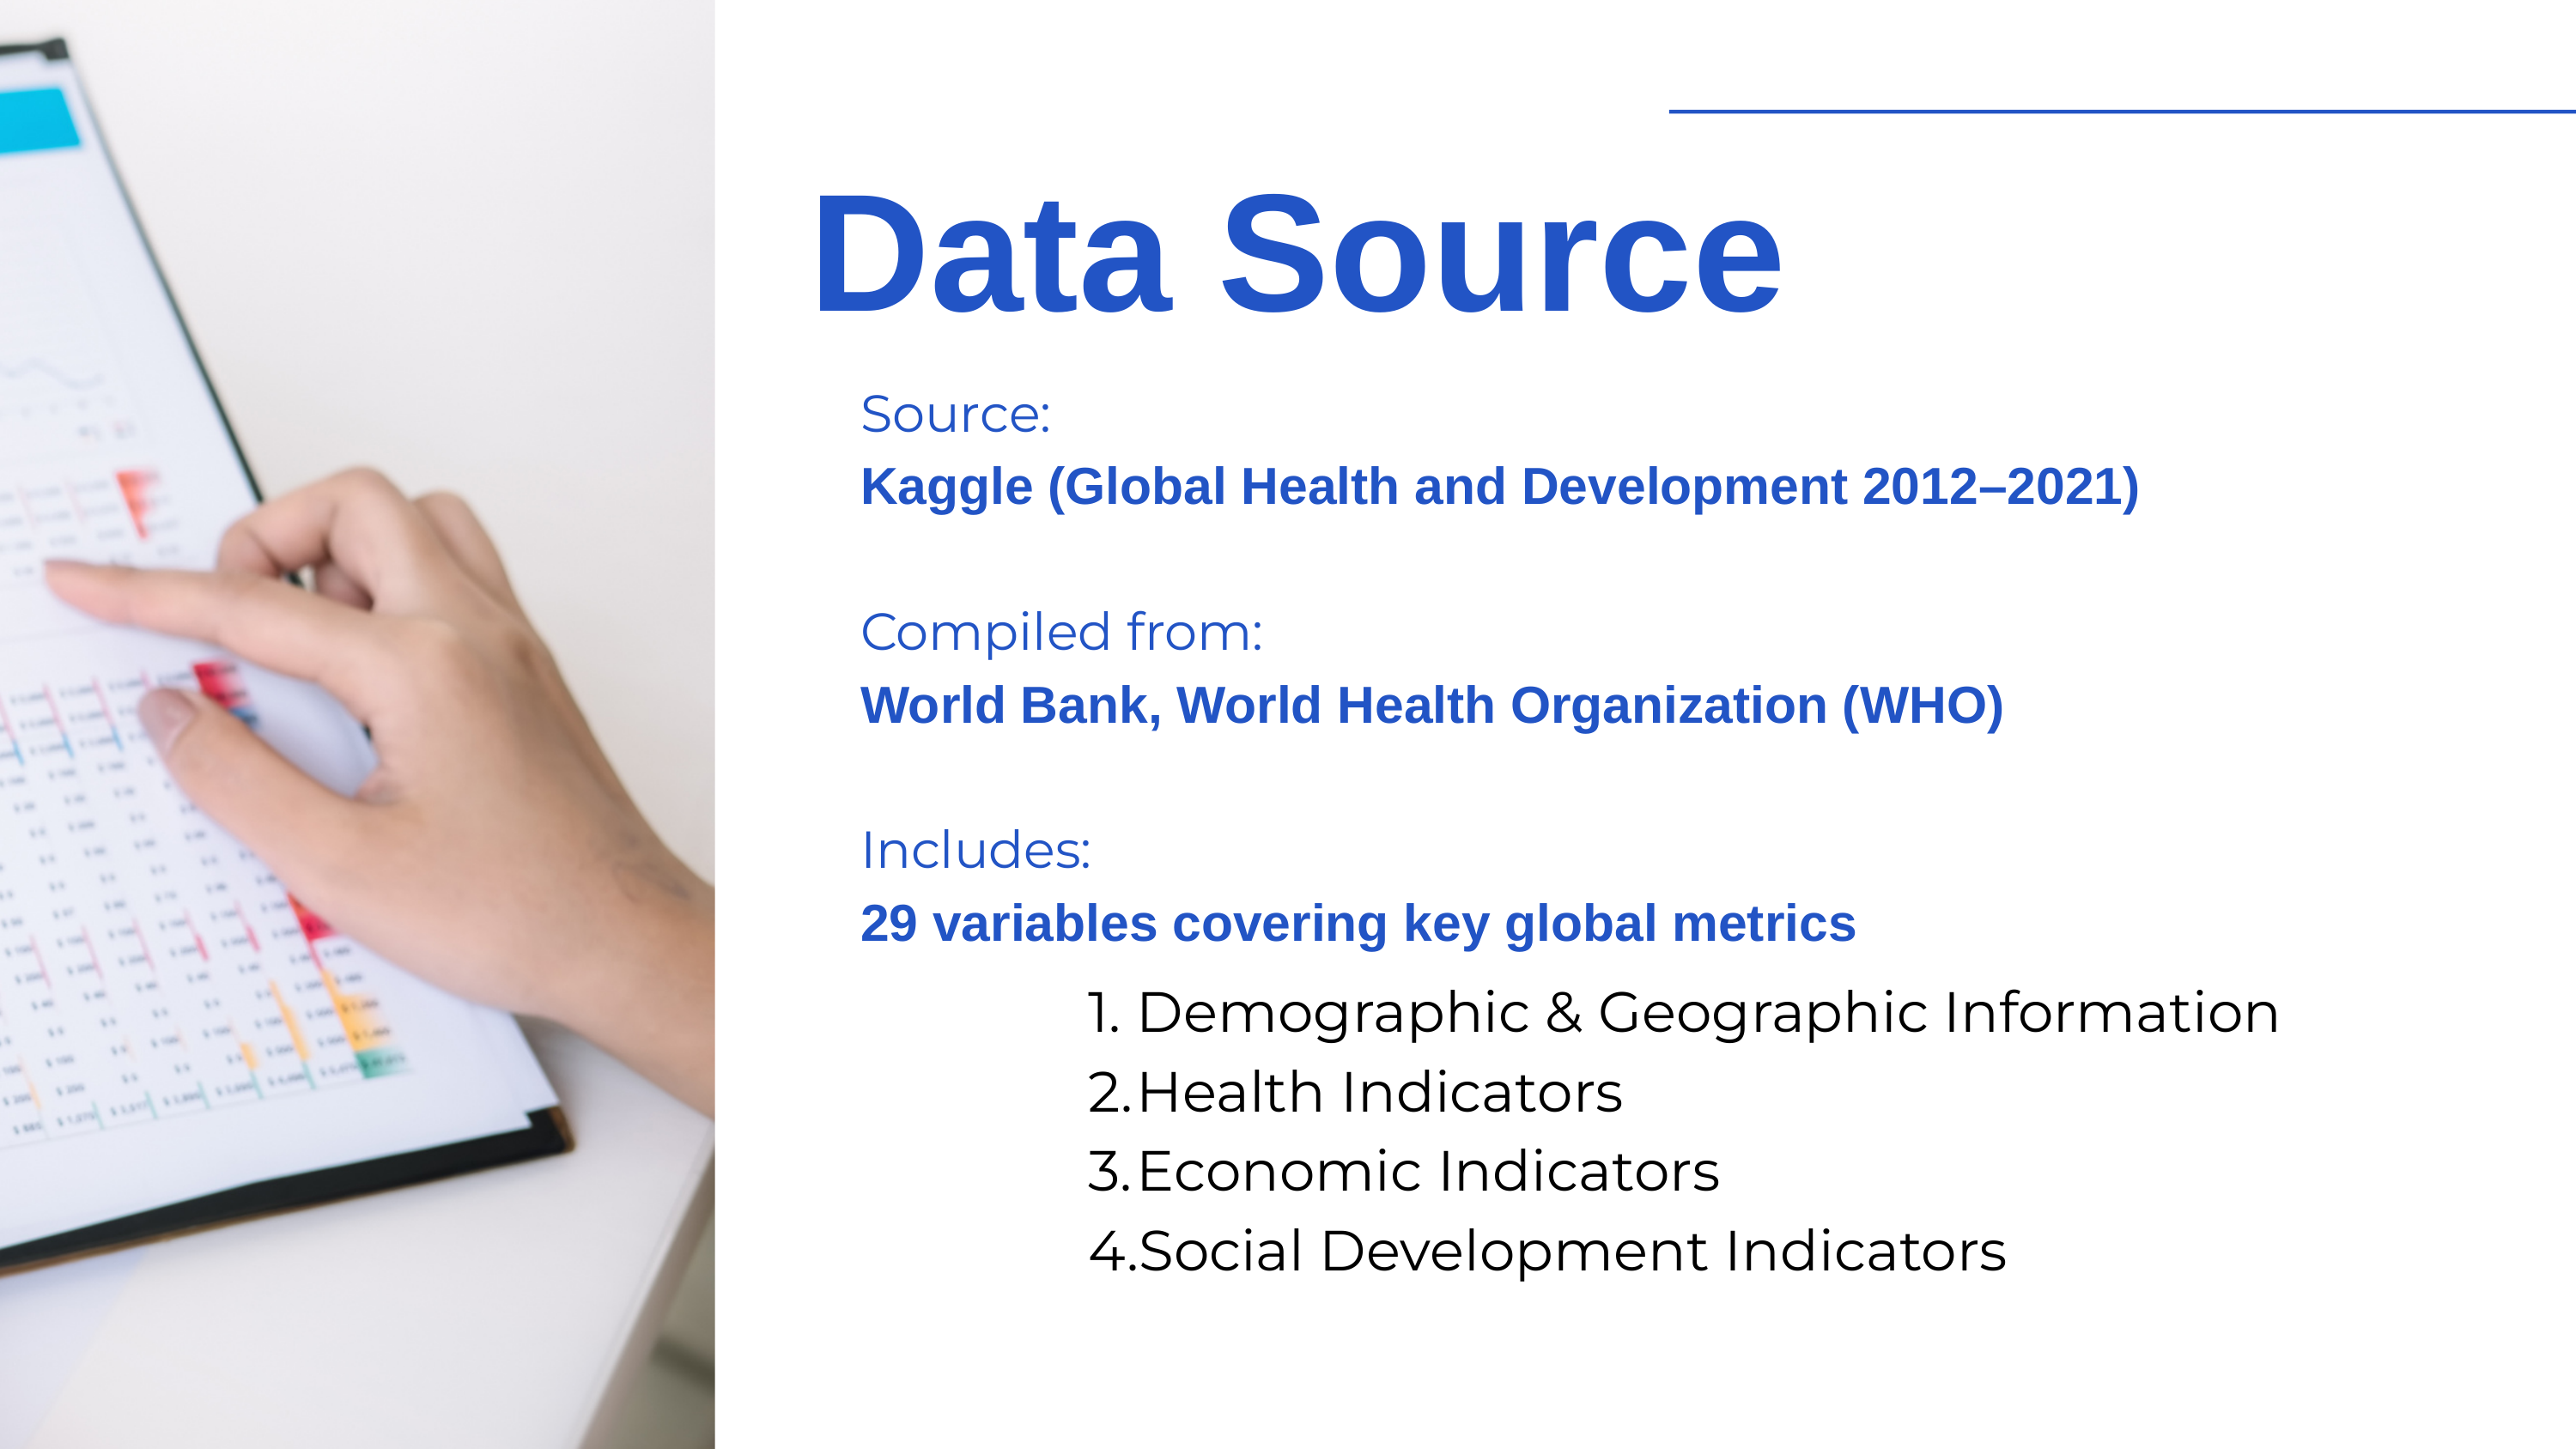

Data Source
Source:
Kaggle (Global Health and Development 2012–2021)

Compiled from:
World Bank, World Health Organization (WHO)

Includes:
29 variables covering key global metrics

Demographic & Geographic Information
Health Indicators
Economic Indicators
Social Development Indicators